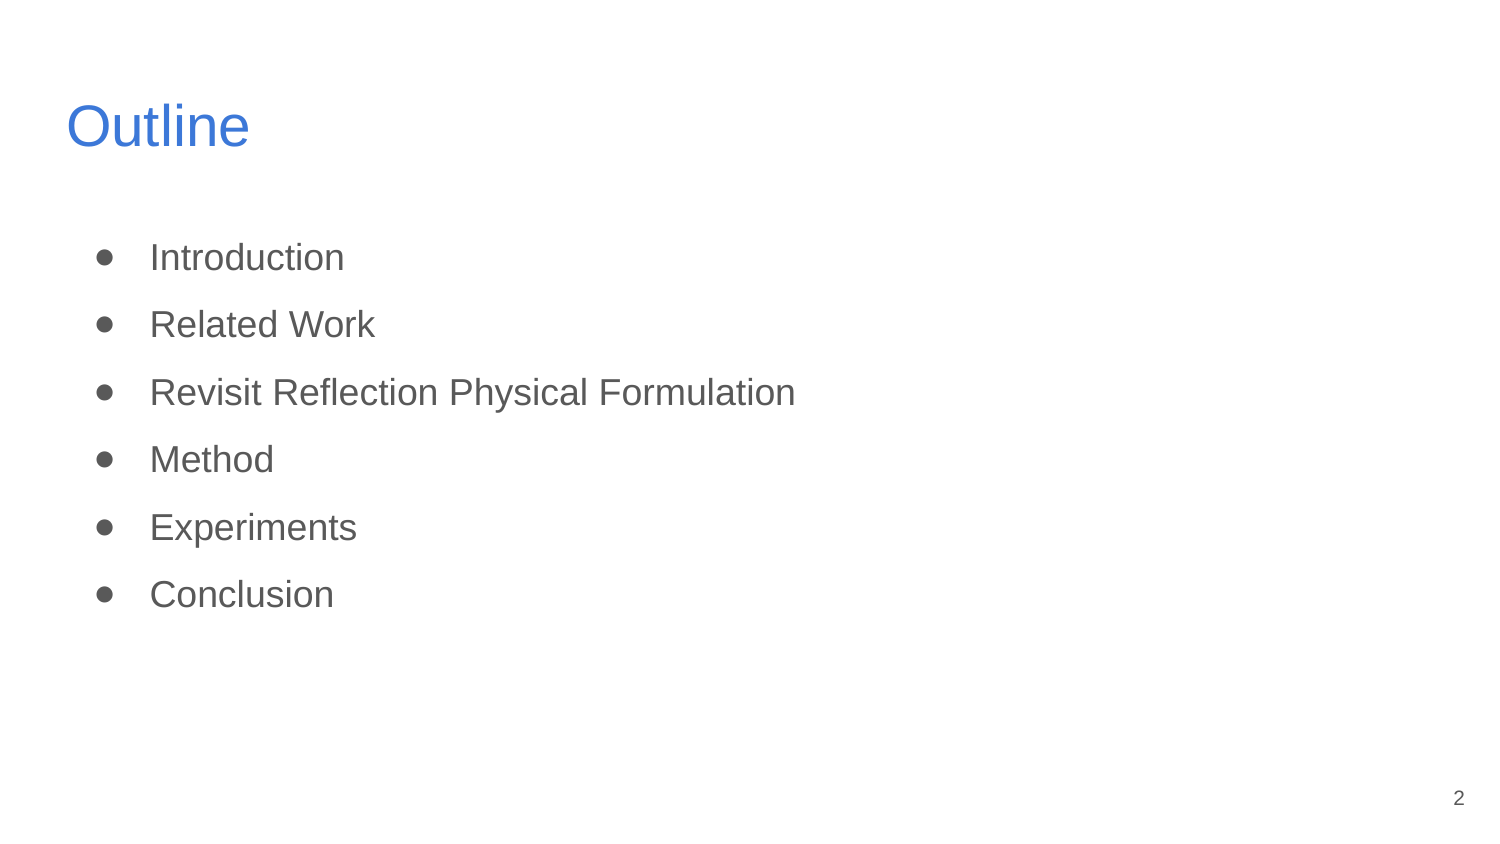

# Outline
Introduction
Related Work
Revisit Reflection Physical Formulation
Method
Experiments
Conclusion

2